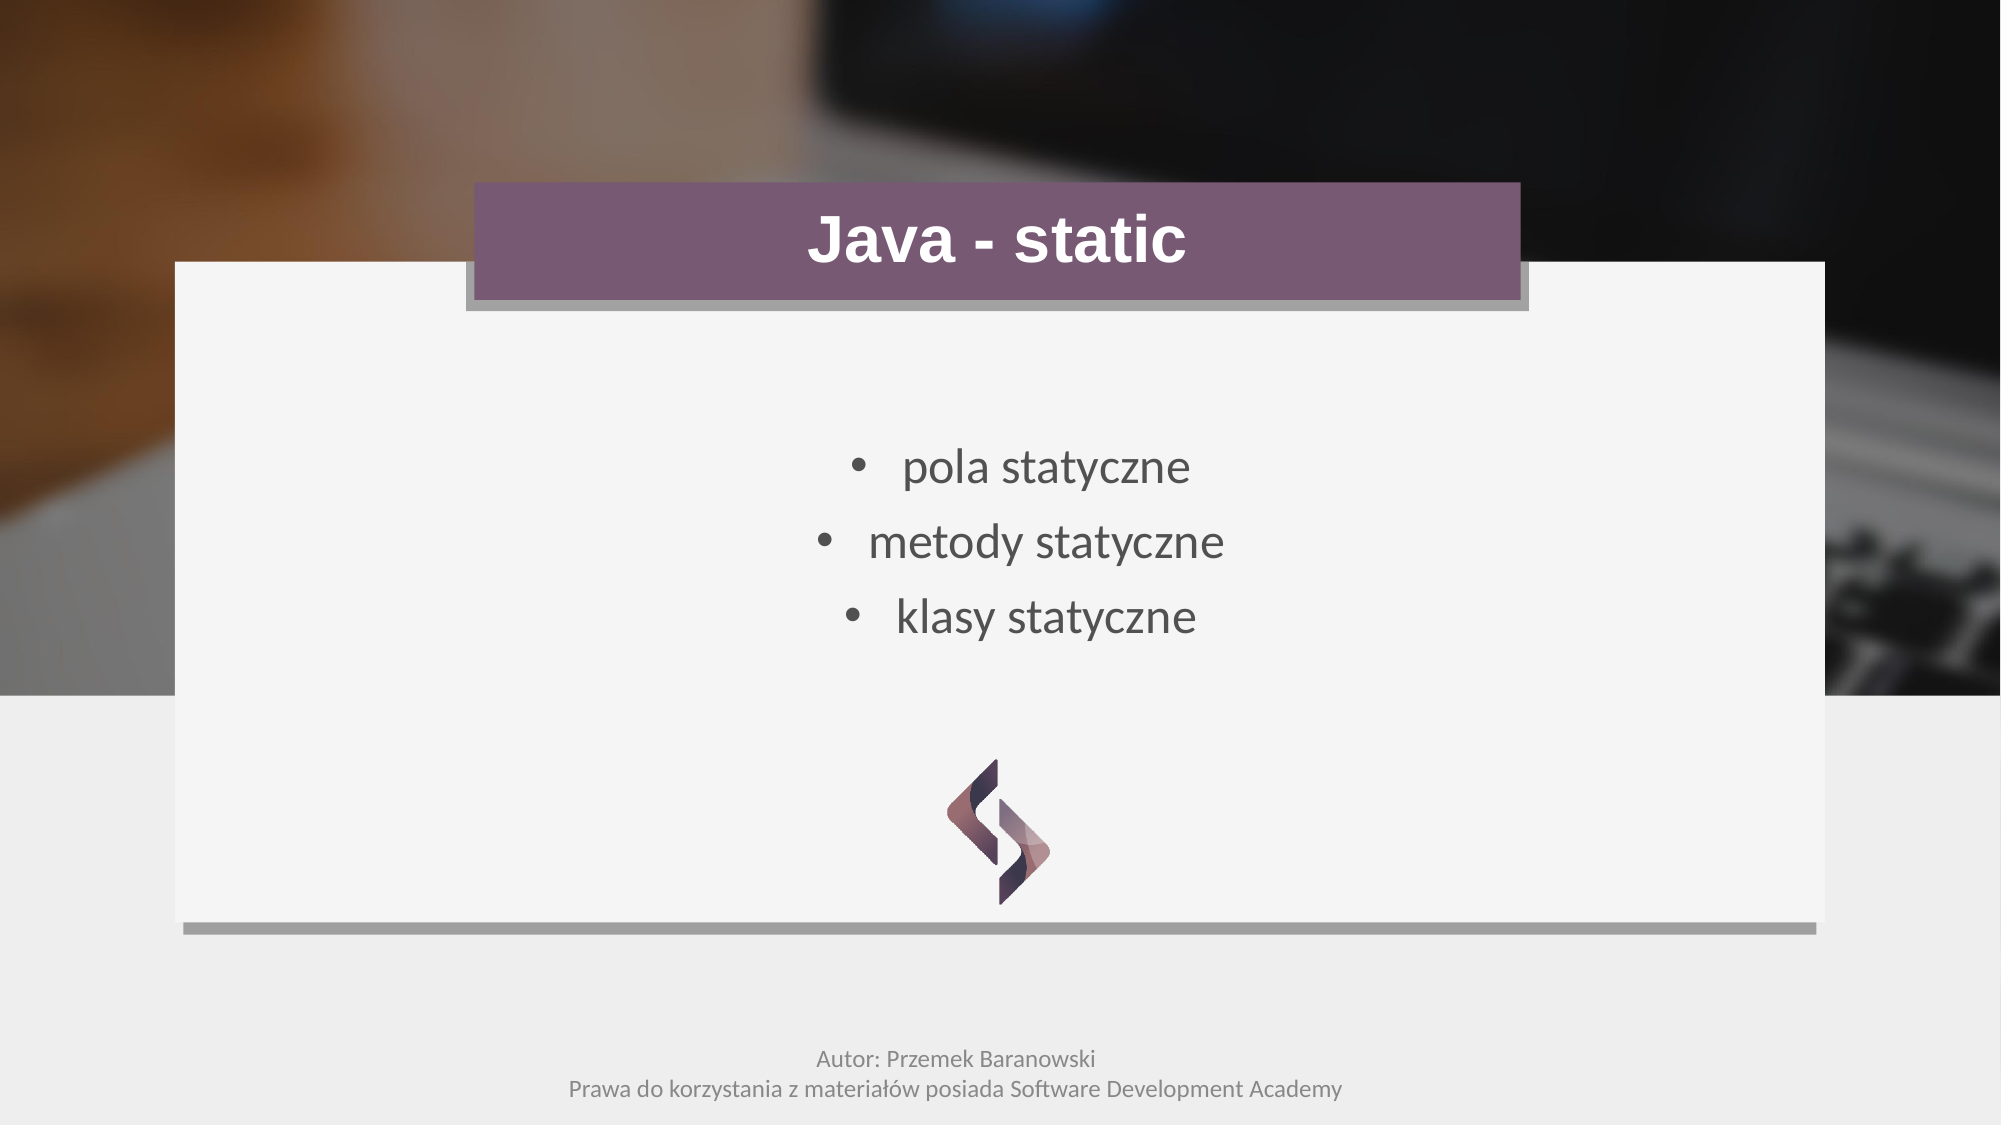

# Java - static

pola statyczne
metody statyczne
klasy statyczne
Autor: Przemek Baranowski
Prawa do korzystania z materiałów posiada Software Development Academy